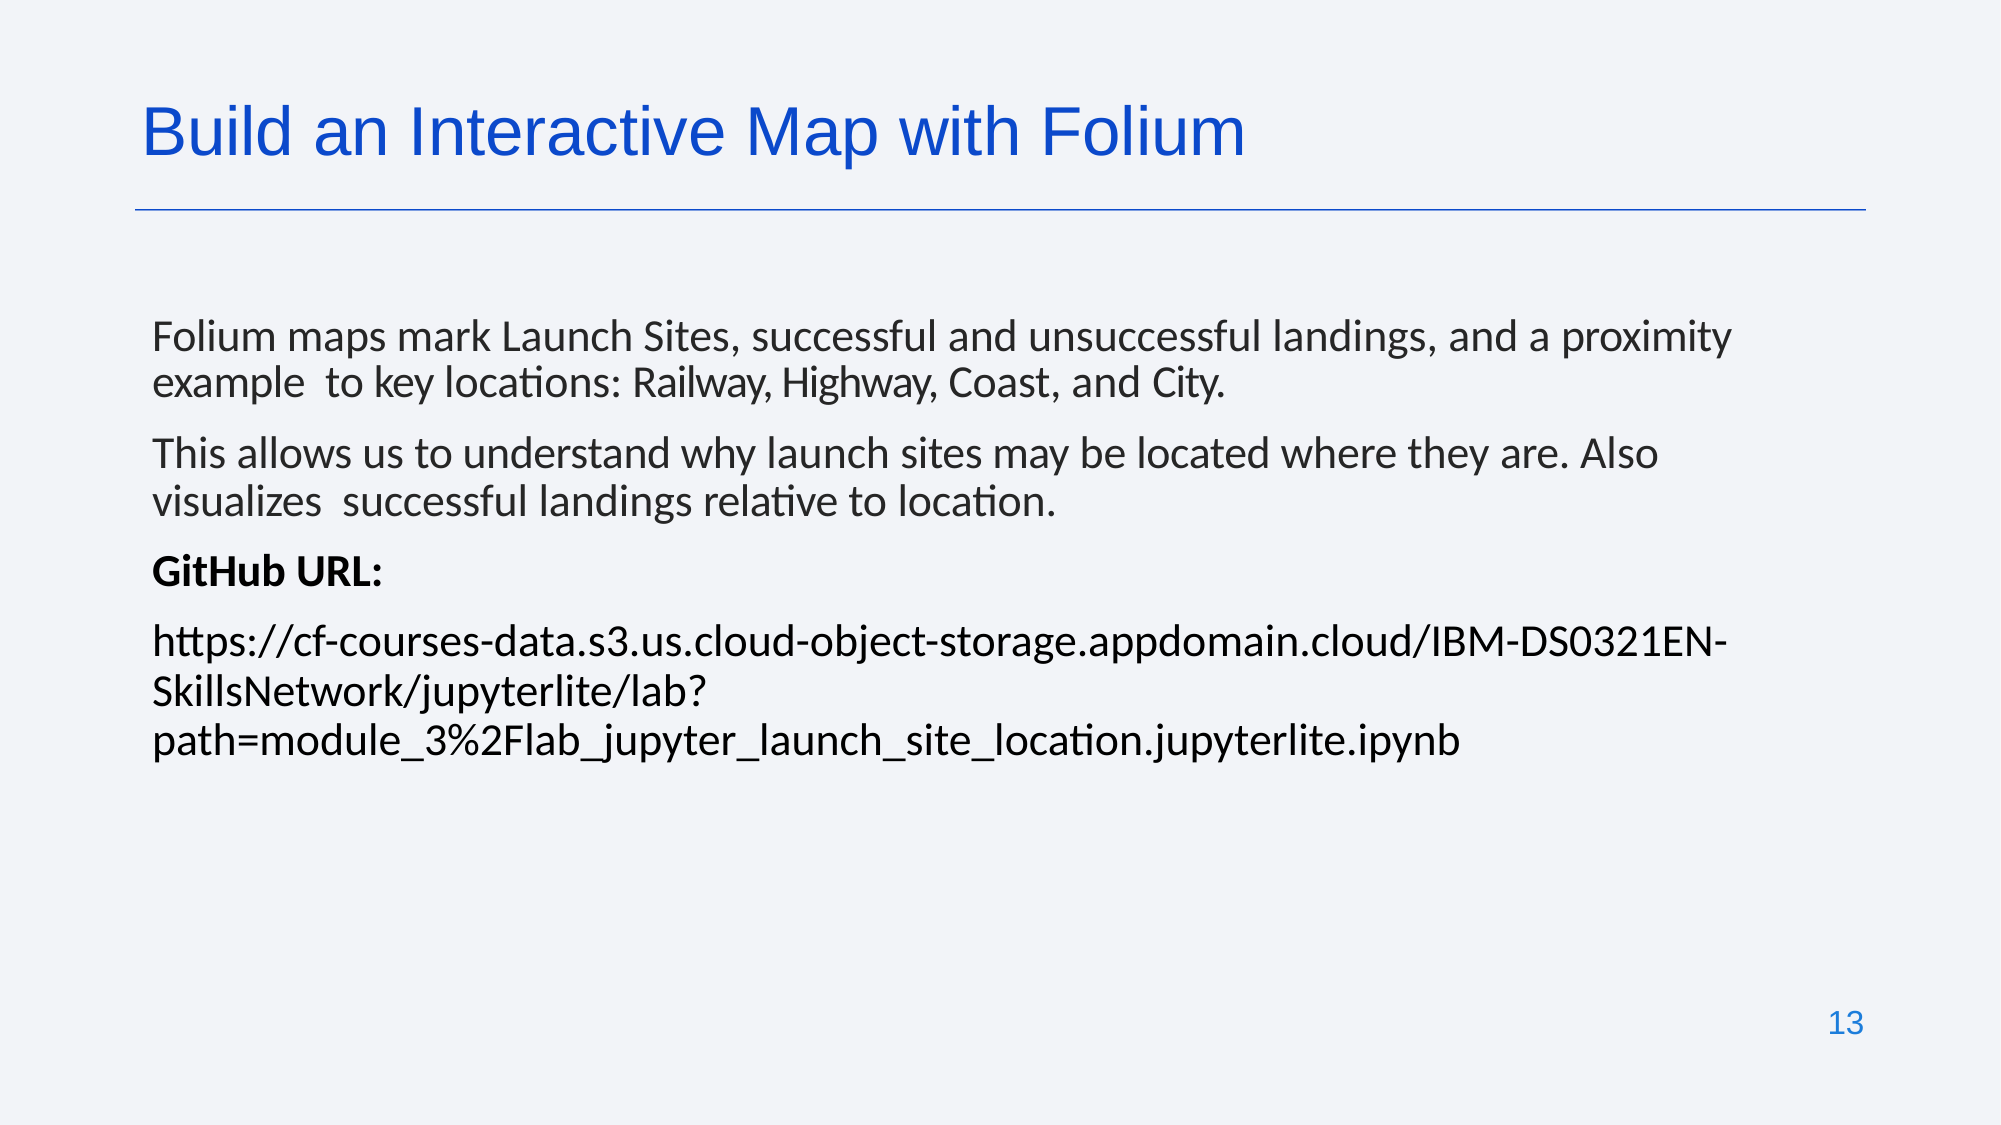

Build an Interactive Map with Folium
Folium maps mark Launch Sites, successful and unsuccessful landings, and a proximity example  to key locations: Railway, Highway, Coast, and City.
This allows us to understand why launch sites may be located where they are. Also visualizes  successful landings relative to location.
GitHub URL:
https://cf-courses-data.s3.us.cloud-object-storage.appdomain.cloud/IBM-DS0321EN-SkillsNetwork/jupyterlite/lab?path=module_3%2Flab_jupyter_launch_site_location.jupyterlite.ipynb
13